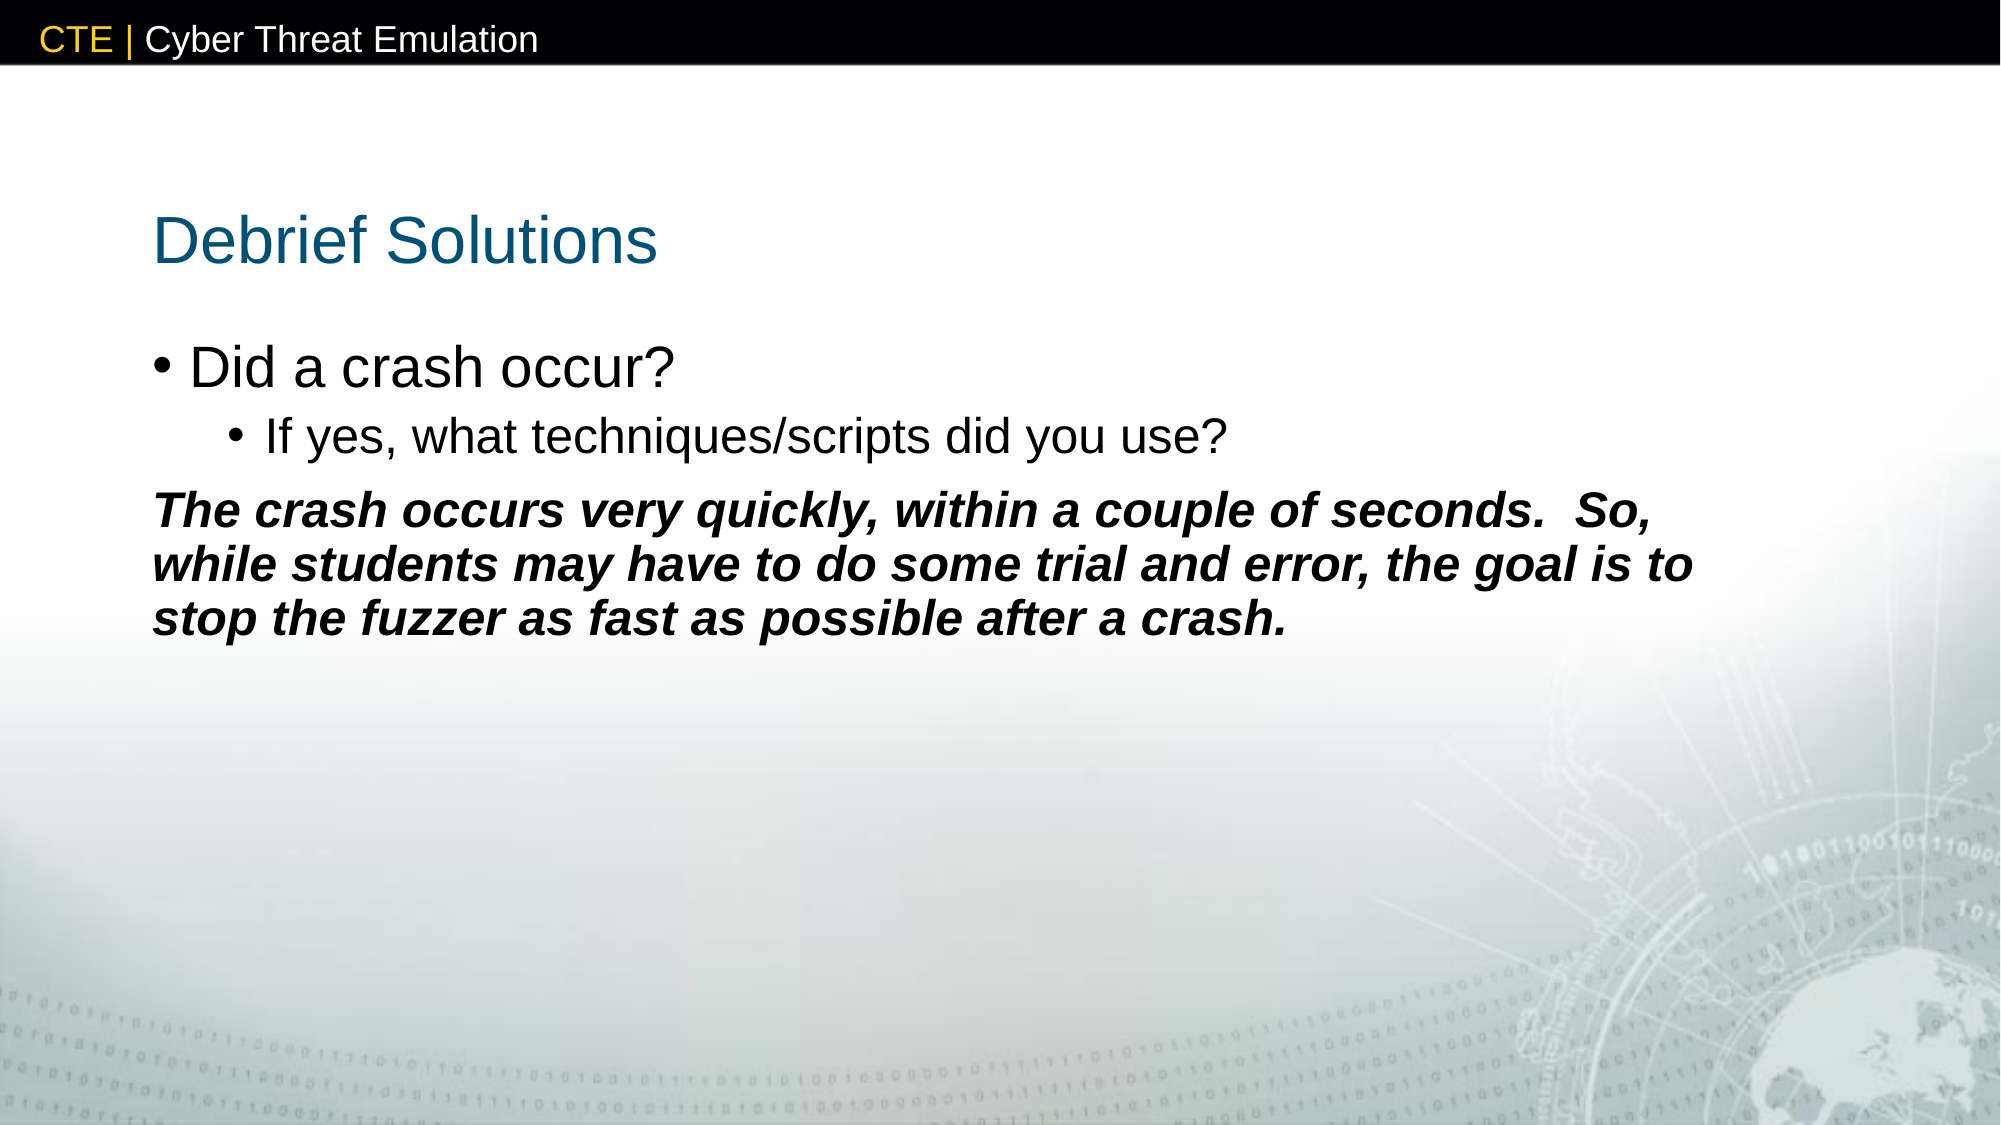

# Debrief Solutions
Did a crash occur?
If yes, what techniques/scripts did you use?
The crash occurs very quickly, within a couple of seconds.  So, while students may have to do some trial and error, the goal is to stop the fuzzer as fast as possible after a crash.